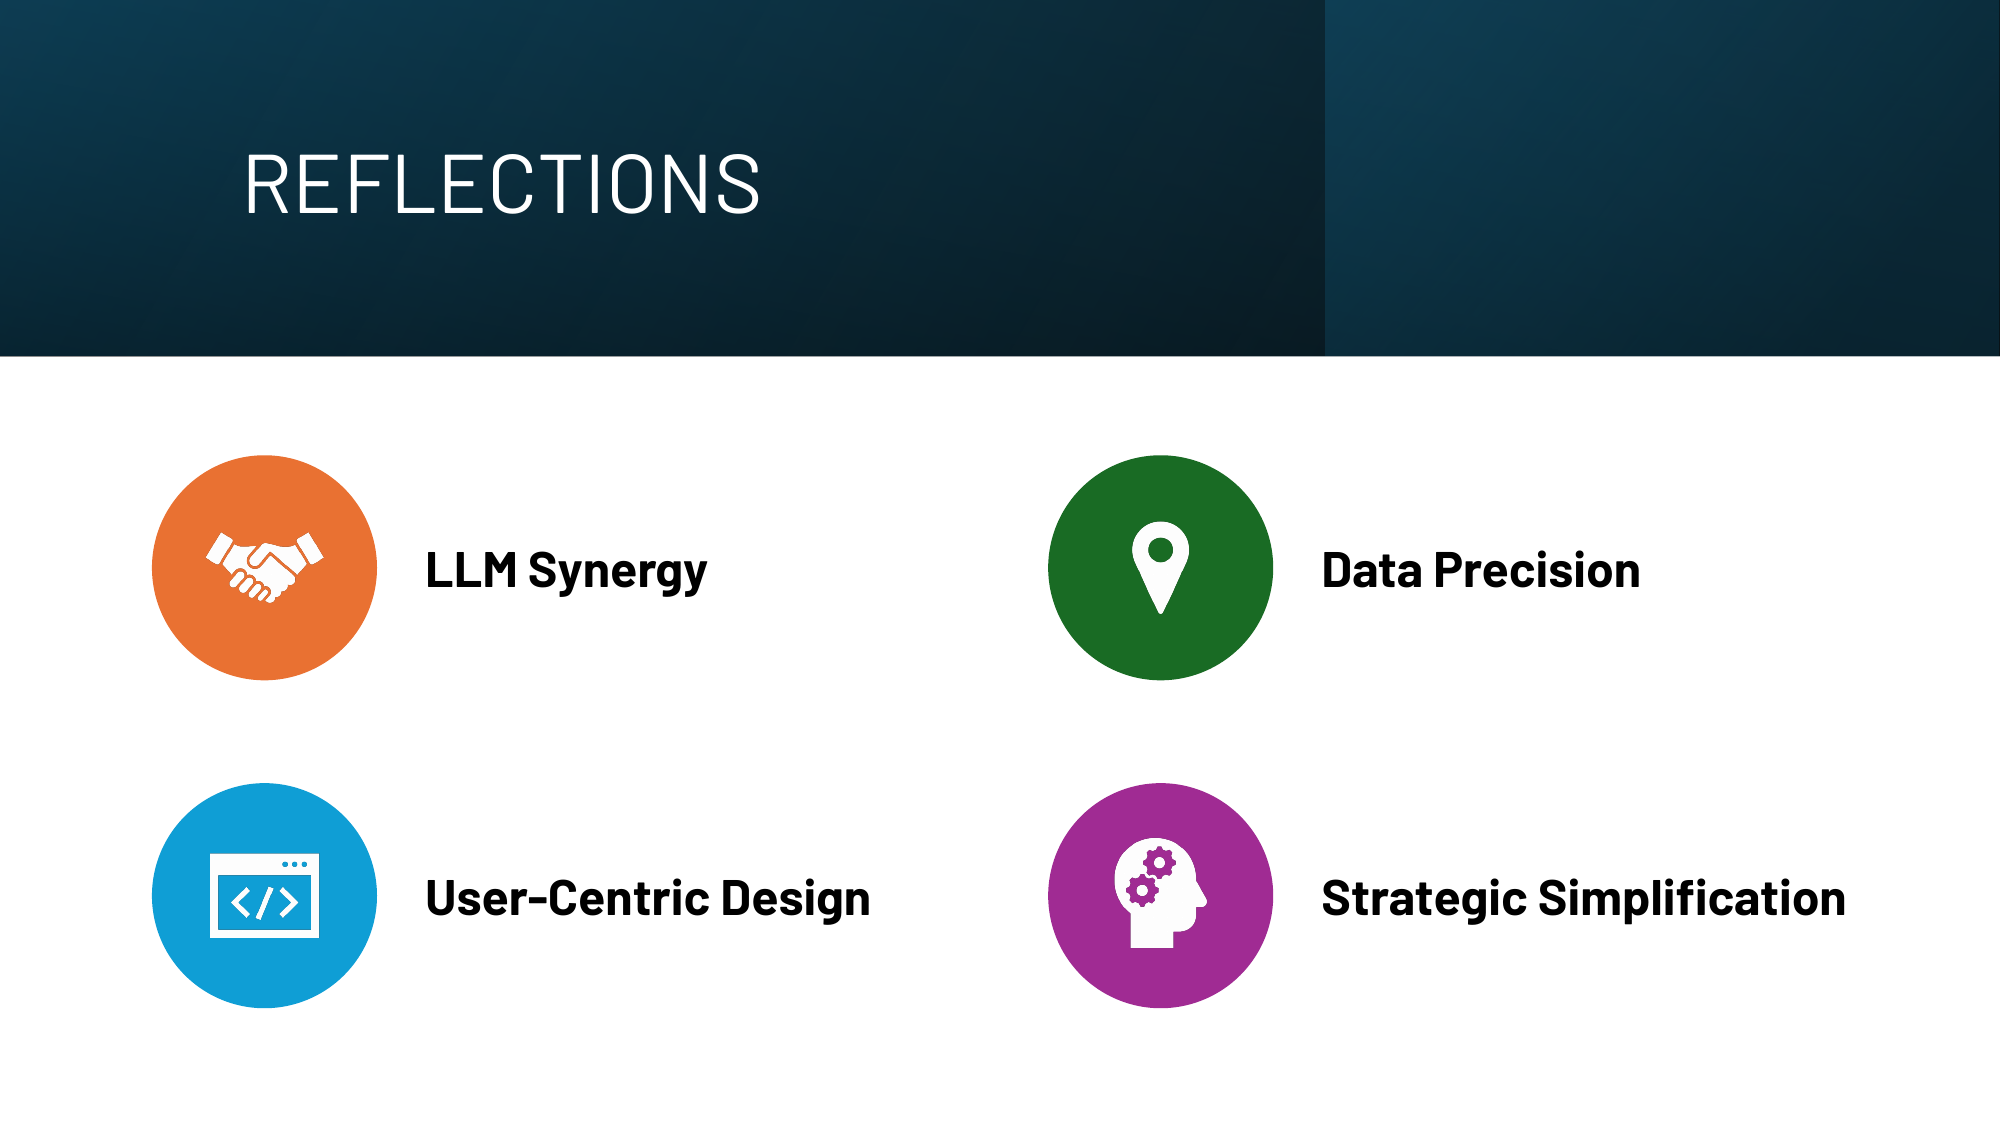

# REFLECTIONS
LLM Synergy
Data Precision
User-Centric Design
Strategic Simplification